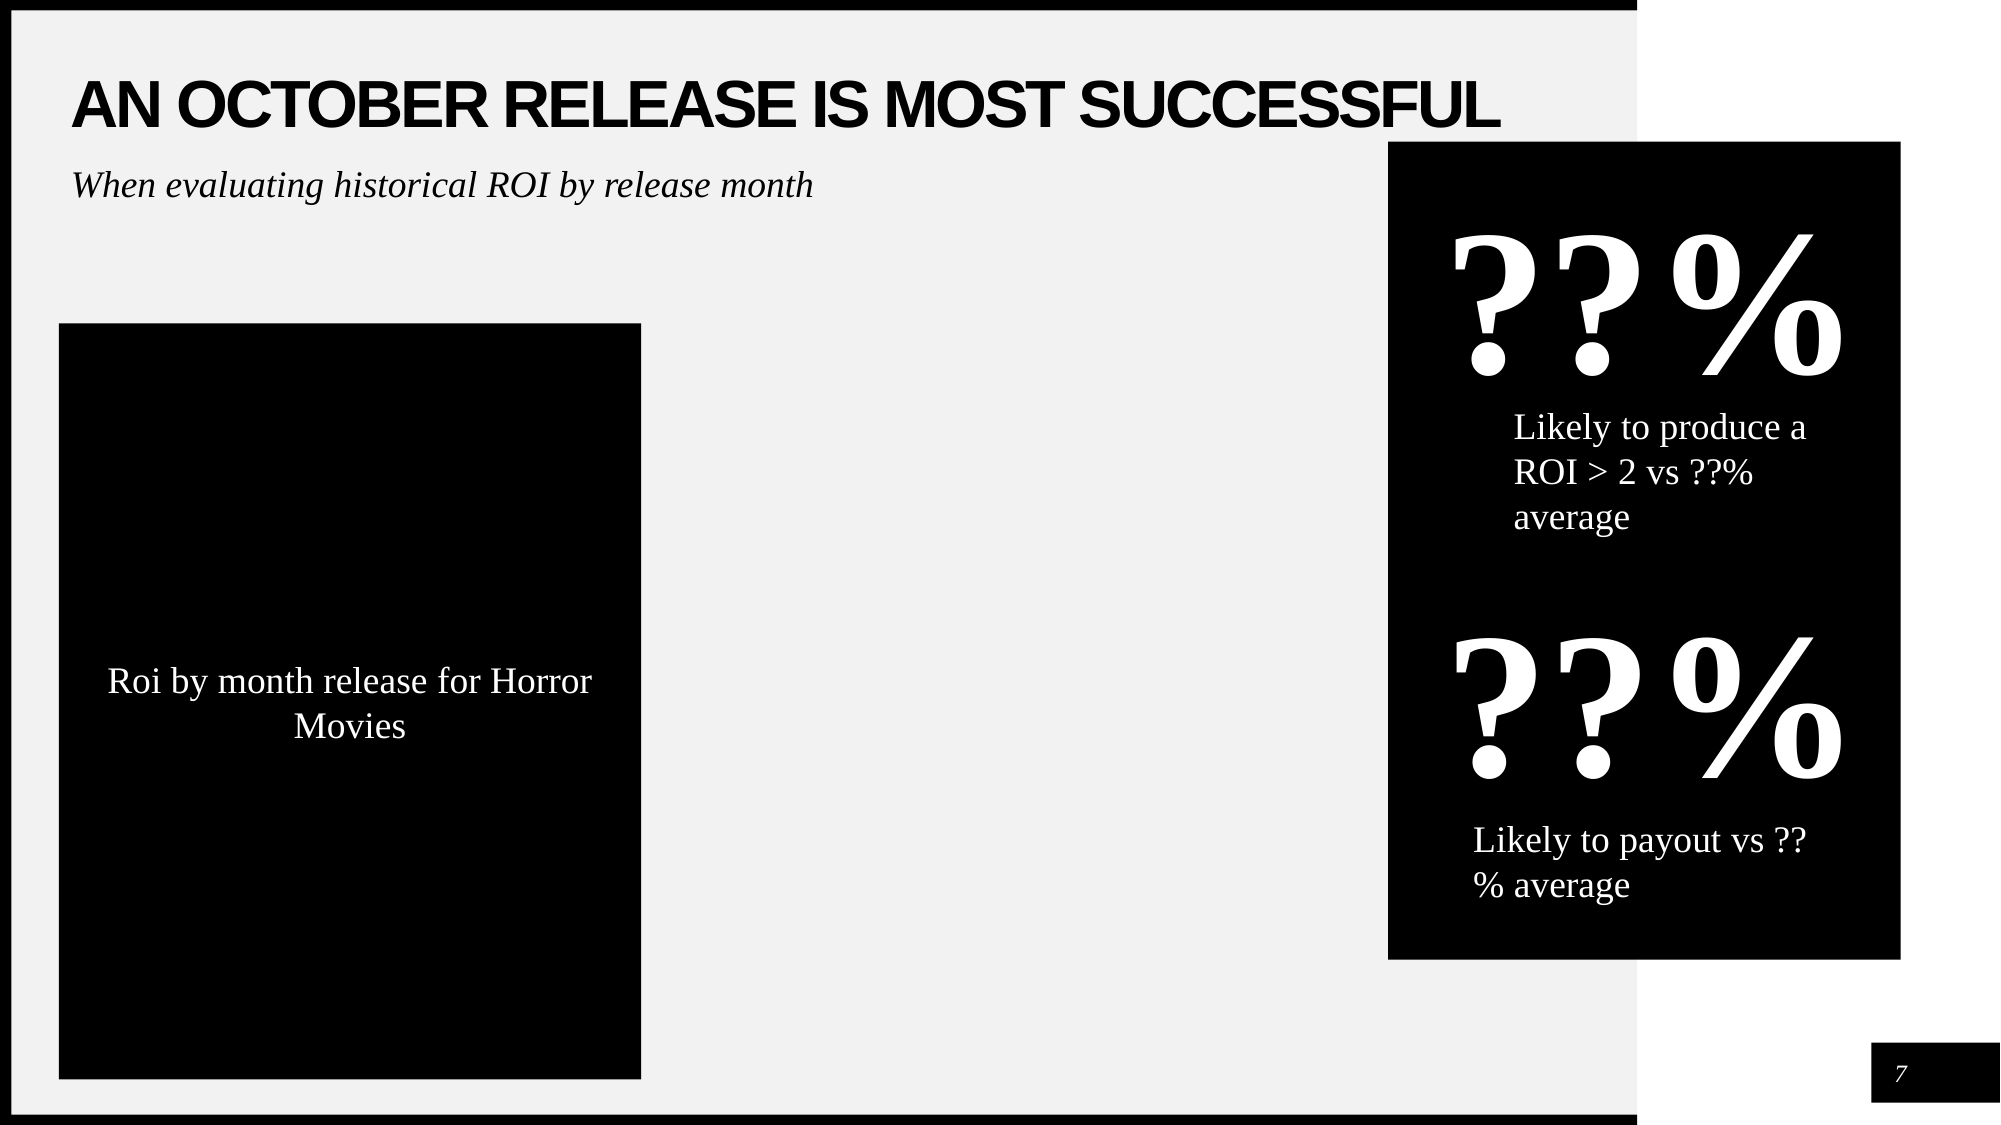

# An October Release is most successful

??%
When evaluating historical ROI by release month
Roi by month release for Horror Movies
Likely to produce a ROI > 2 vs ??% average
??%
Likely to payout vs ??% average
7